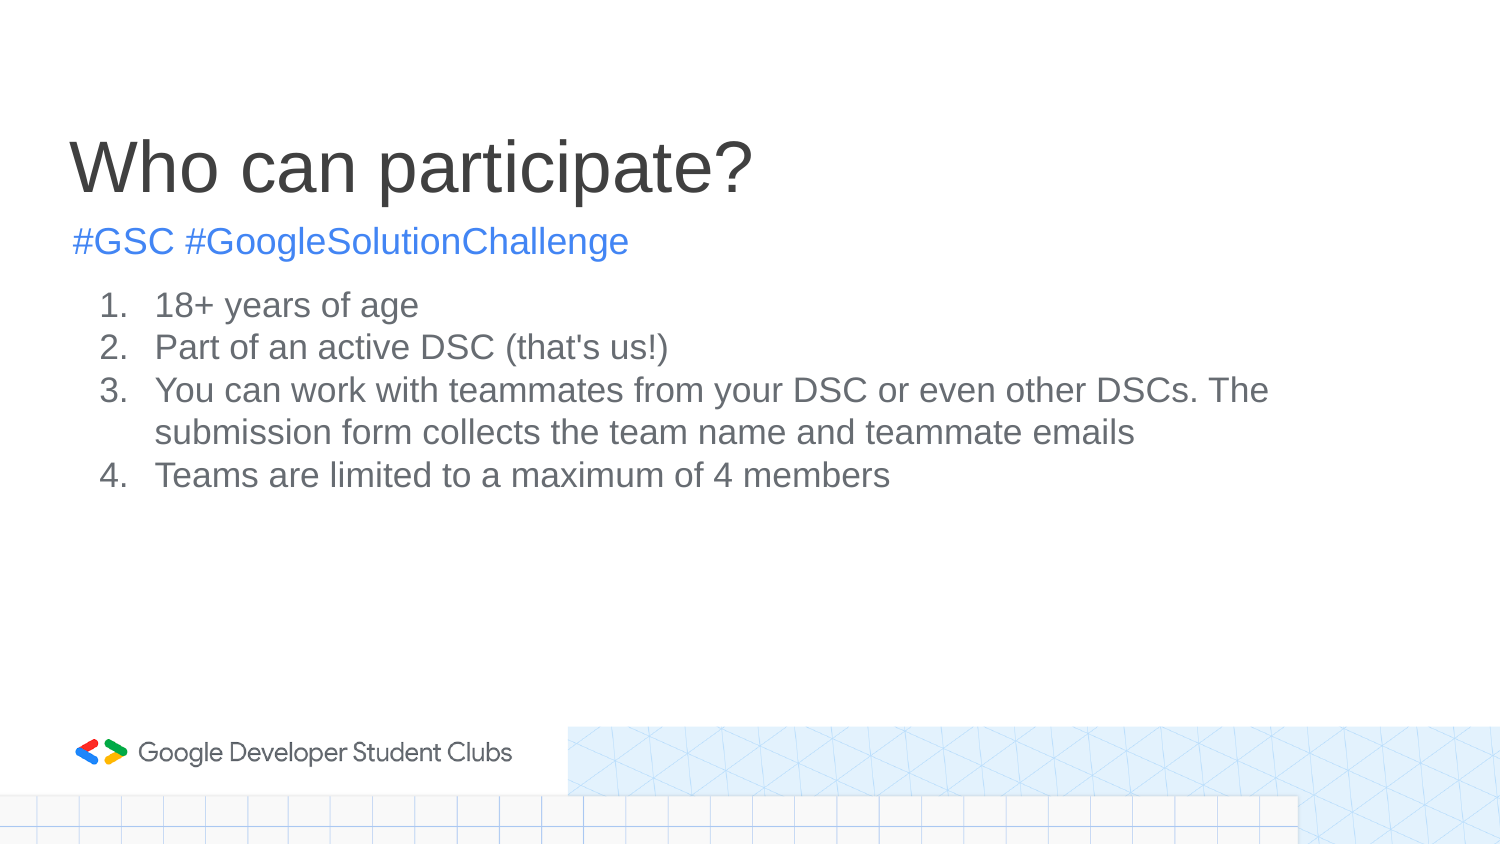

# Who can participate?
#GSC #GoogleSolutionChallenge
18+ years of age
Part of an active DSC (that's us!)
You can work with teammates from your DSC or even other DSCs. The submission form collects the team name and teammate emails
Teams are limited to a maximum of 4 members